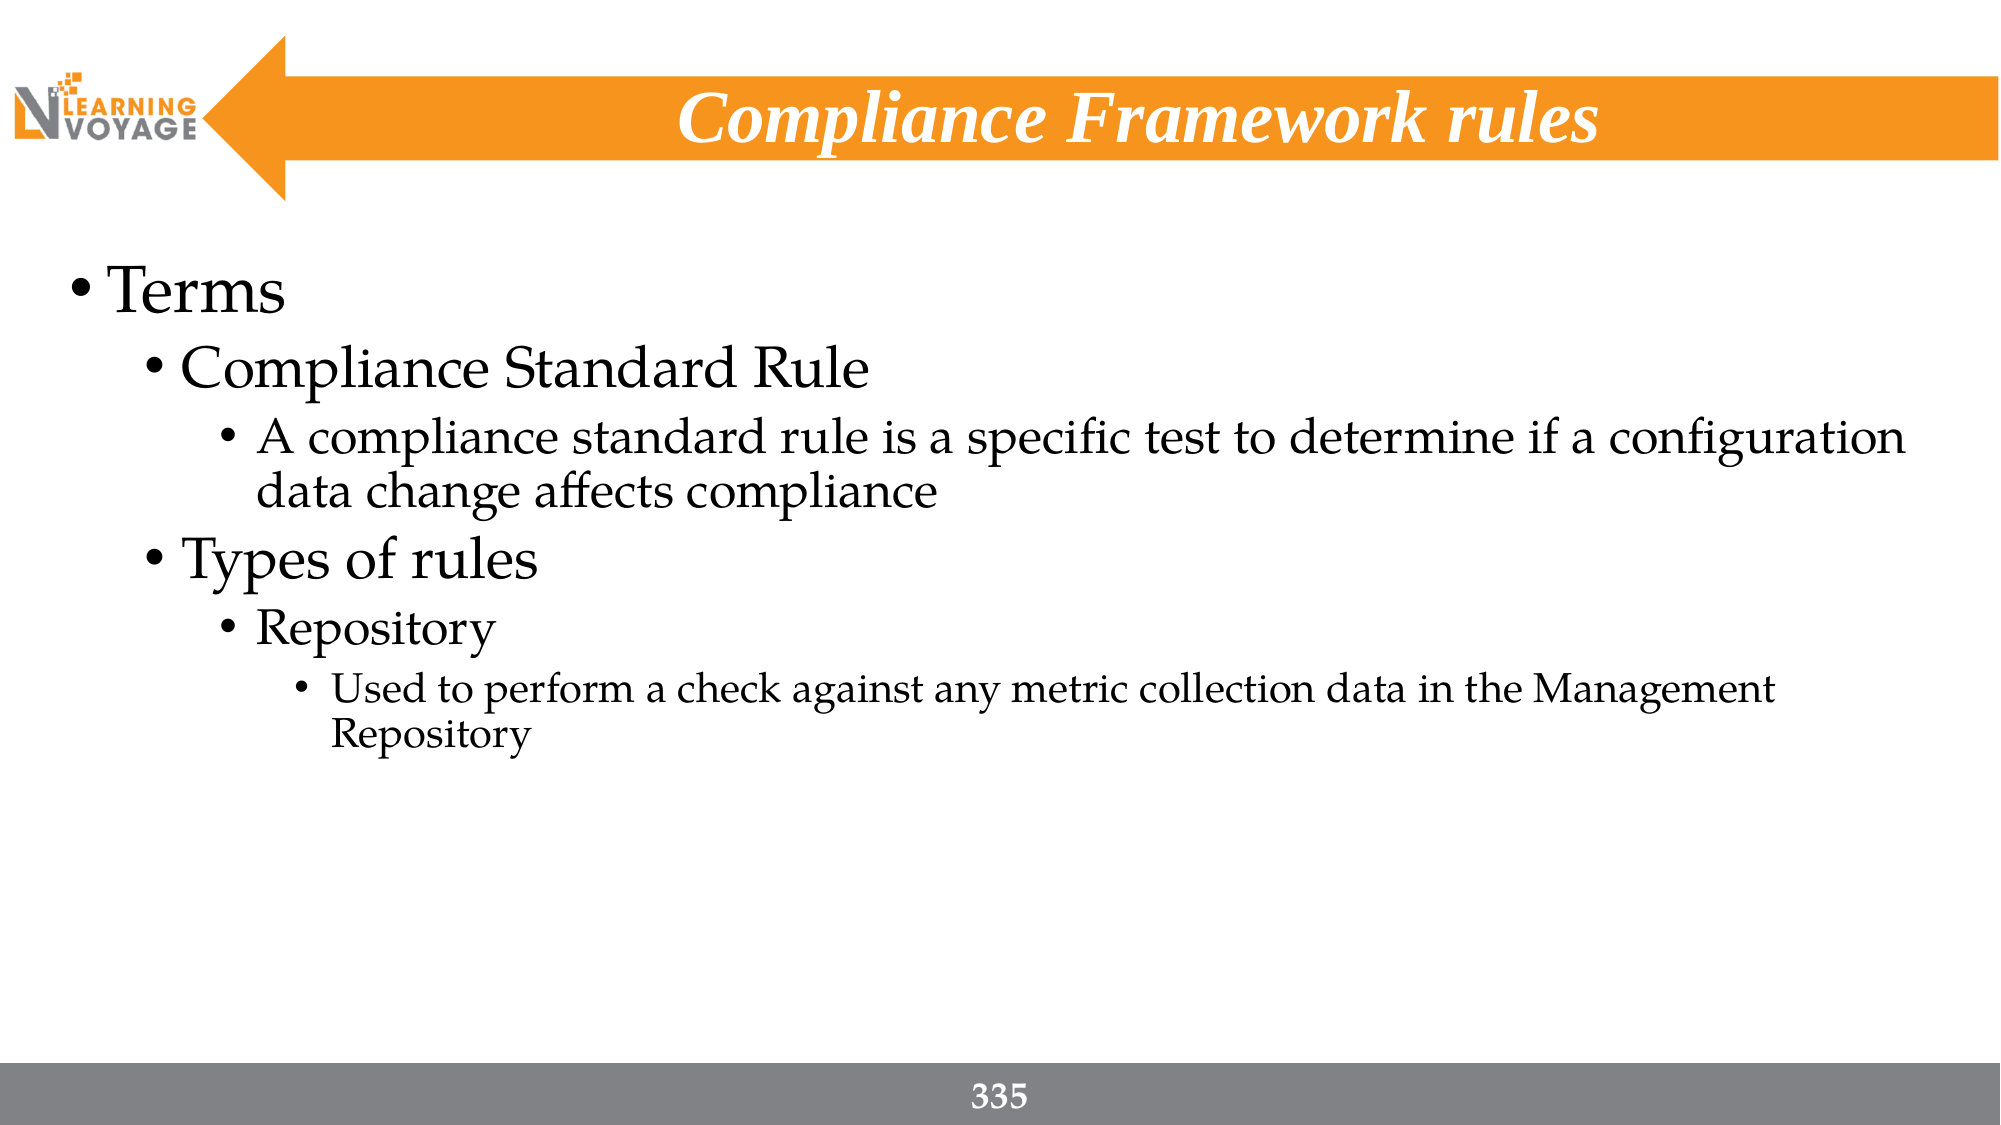

# Compliance Framework rules
Terms
Compliance Standard Rule
A compliance standard rule is a specific test to determine if a configuration data change affects compliance
Types of rules
Repository
Used to perform a check against any metric collection data in the Management Repository
335